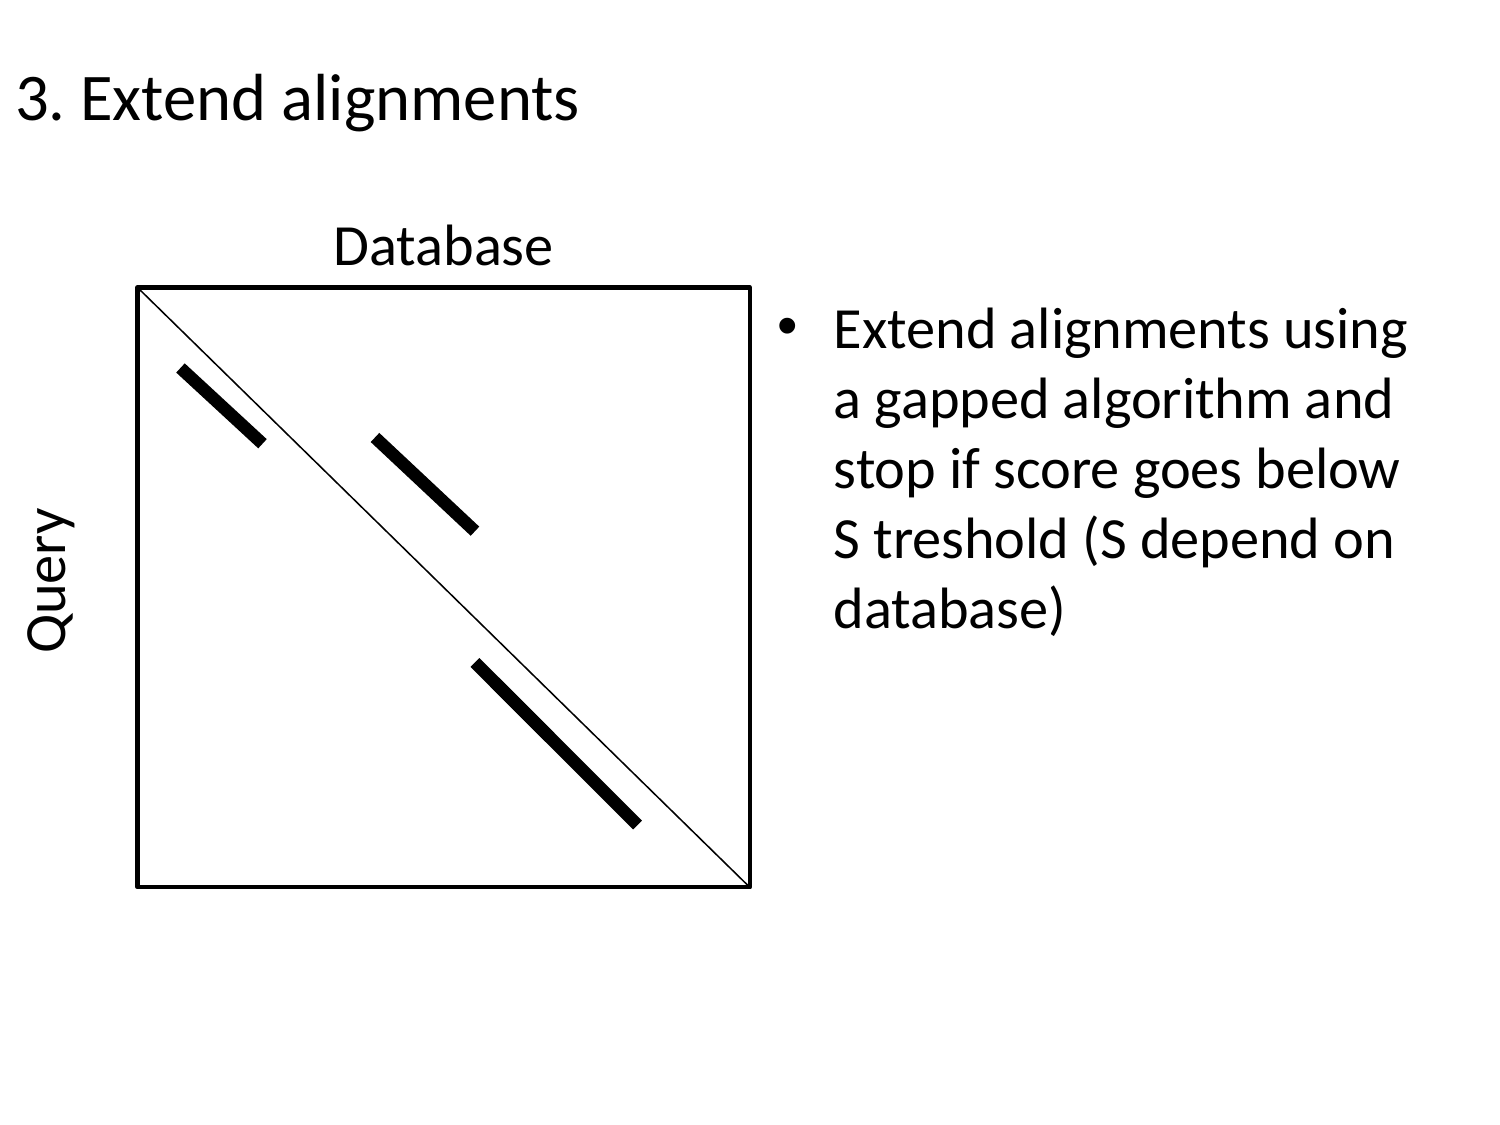

# 3. Extend alignments
Database
Extend alignments using a gapped algorithm and stop if score goes below S treshold (S depend on database)

Query